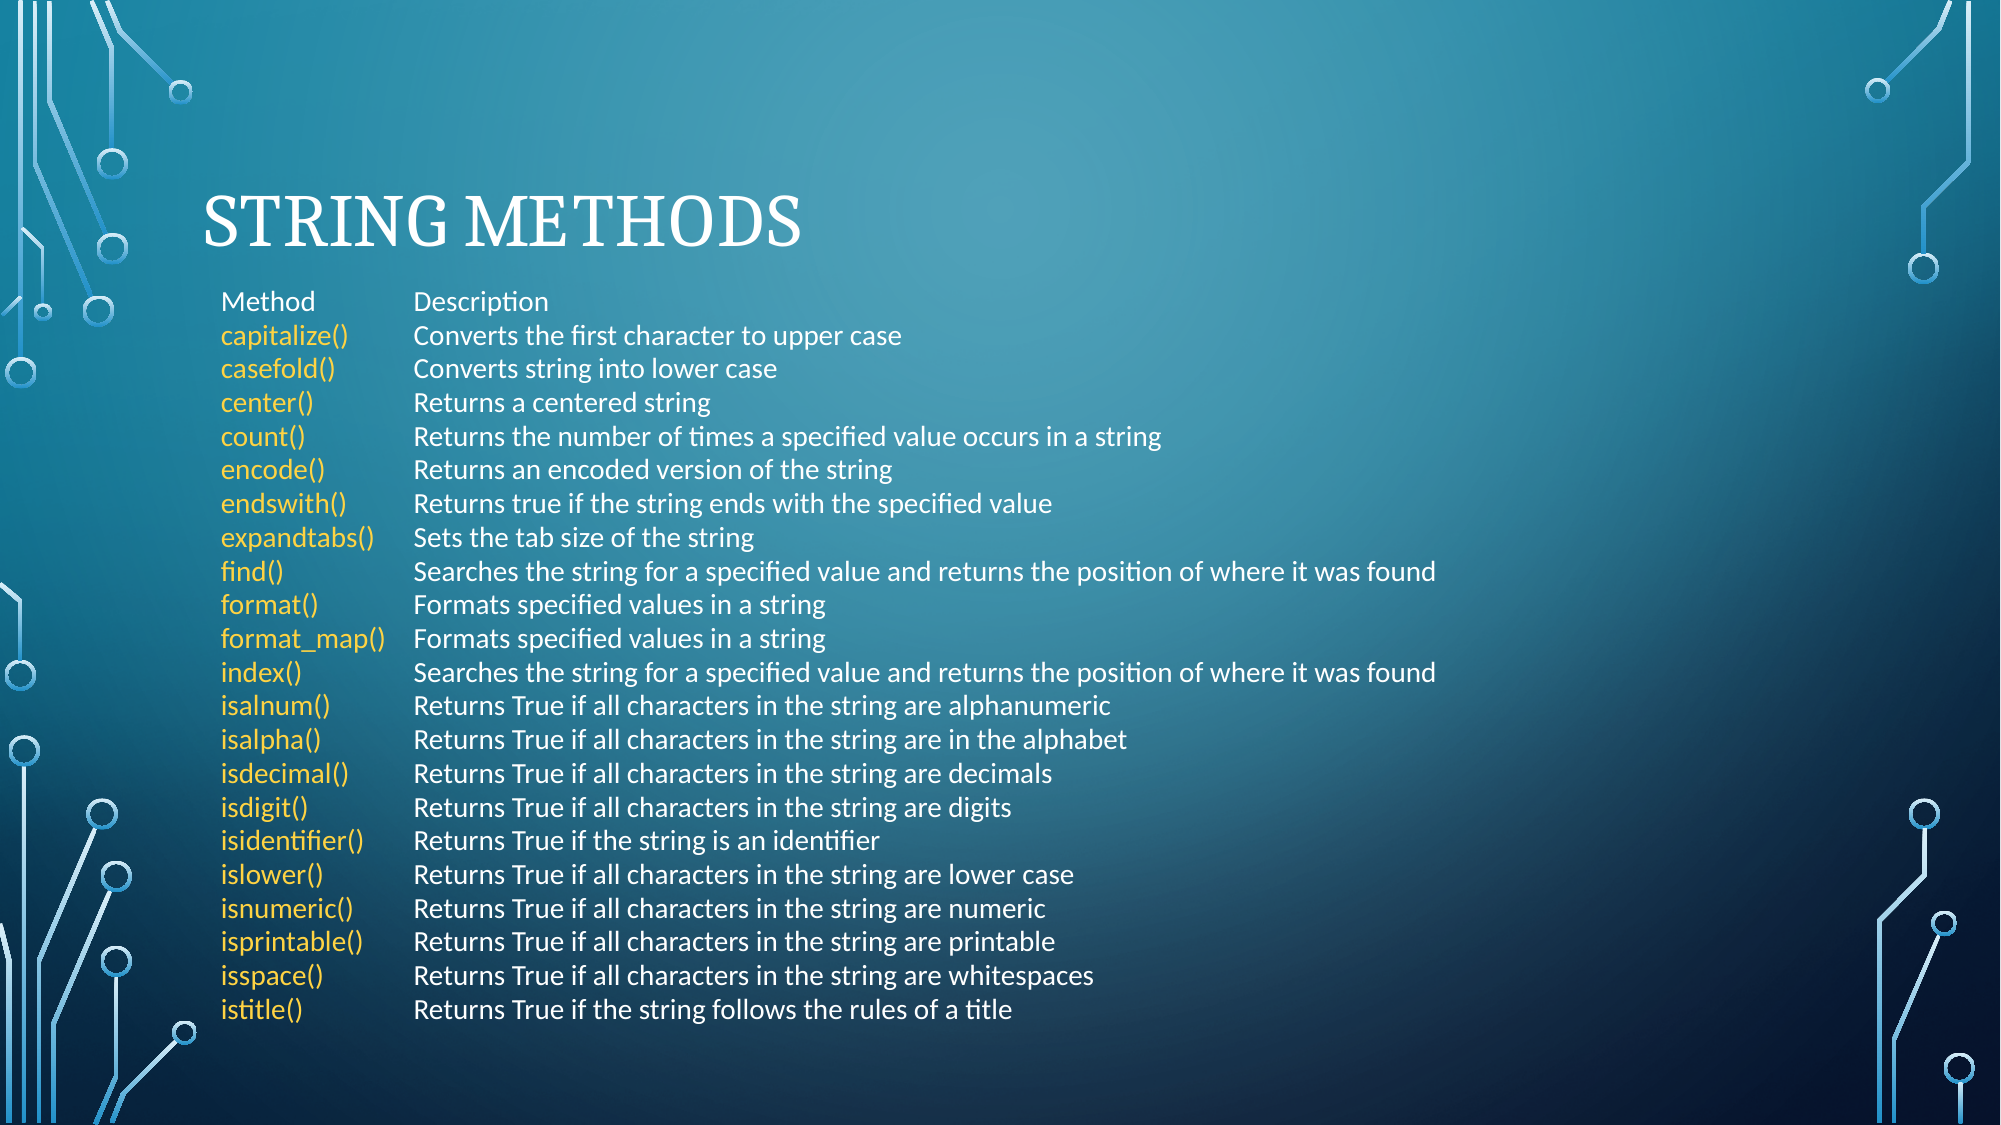

# String methods
| Method | Description |
| --- | --- |
| capitalize() | Converts the first character to upper case |
| casefold() | Converts string into lower case |
| center() | Returns a centered string |
| count() | Returns the number of times a specified value occurs in a string |
| encode() | Returns an encoded version of the string |
| endswith() | Returns true if the string ends with the specified value |
| expandtabs() | Sets the tab size of the string |
| find() | Searches the string for a specified value and returns the position of where it was found |
| format() | Formats specified values in a string |
| format\_map() | Formats specified values in a string |
| index() | Searches the string for a specified value and returns the position of where it was found |
| isalnum() | Returns True if all characters in the string are alphanumeric |
| isalpha() | Returns True if all characters in the string are in the alphabet |
| isdecimal() | Returns True if all characters in the string are decimals |
| isdigit() | Returns True if all characters in the string are digits |
| isidentifier() | Returns True if the string is an identifier |
| islower() | Returns True if all characters in the string are lower case |
| isnumeric() | Returns True if all characters in the string are numeric |
| isprintable() | Returns True if all characters in the string are printable |
| isspace() | Returns True if all characters in the string are whitespaces |
| istitle() | Returns True if the string follows the rules of a title |